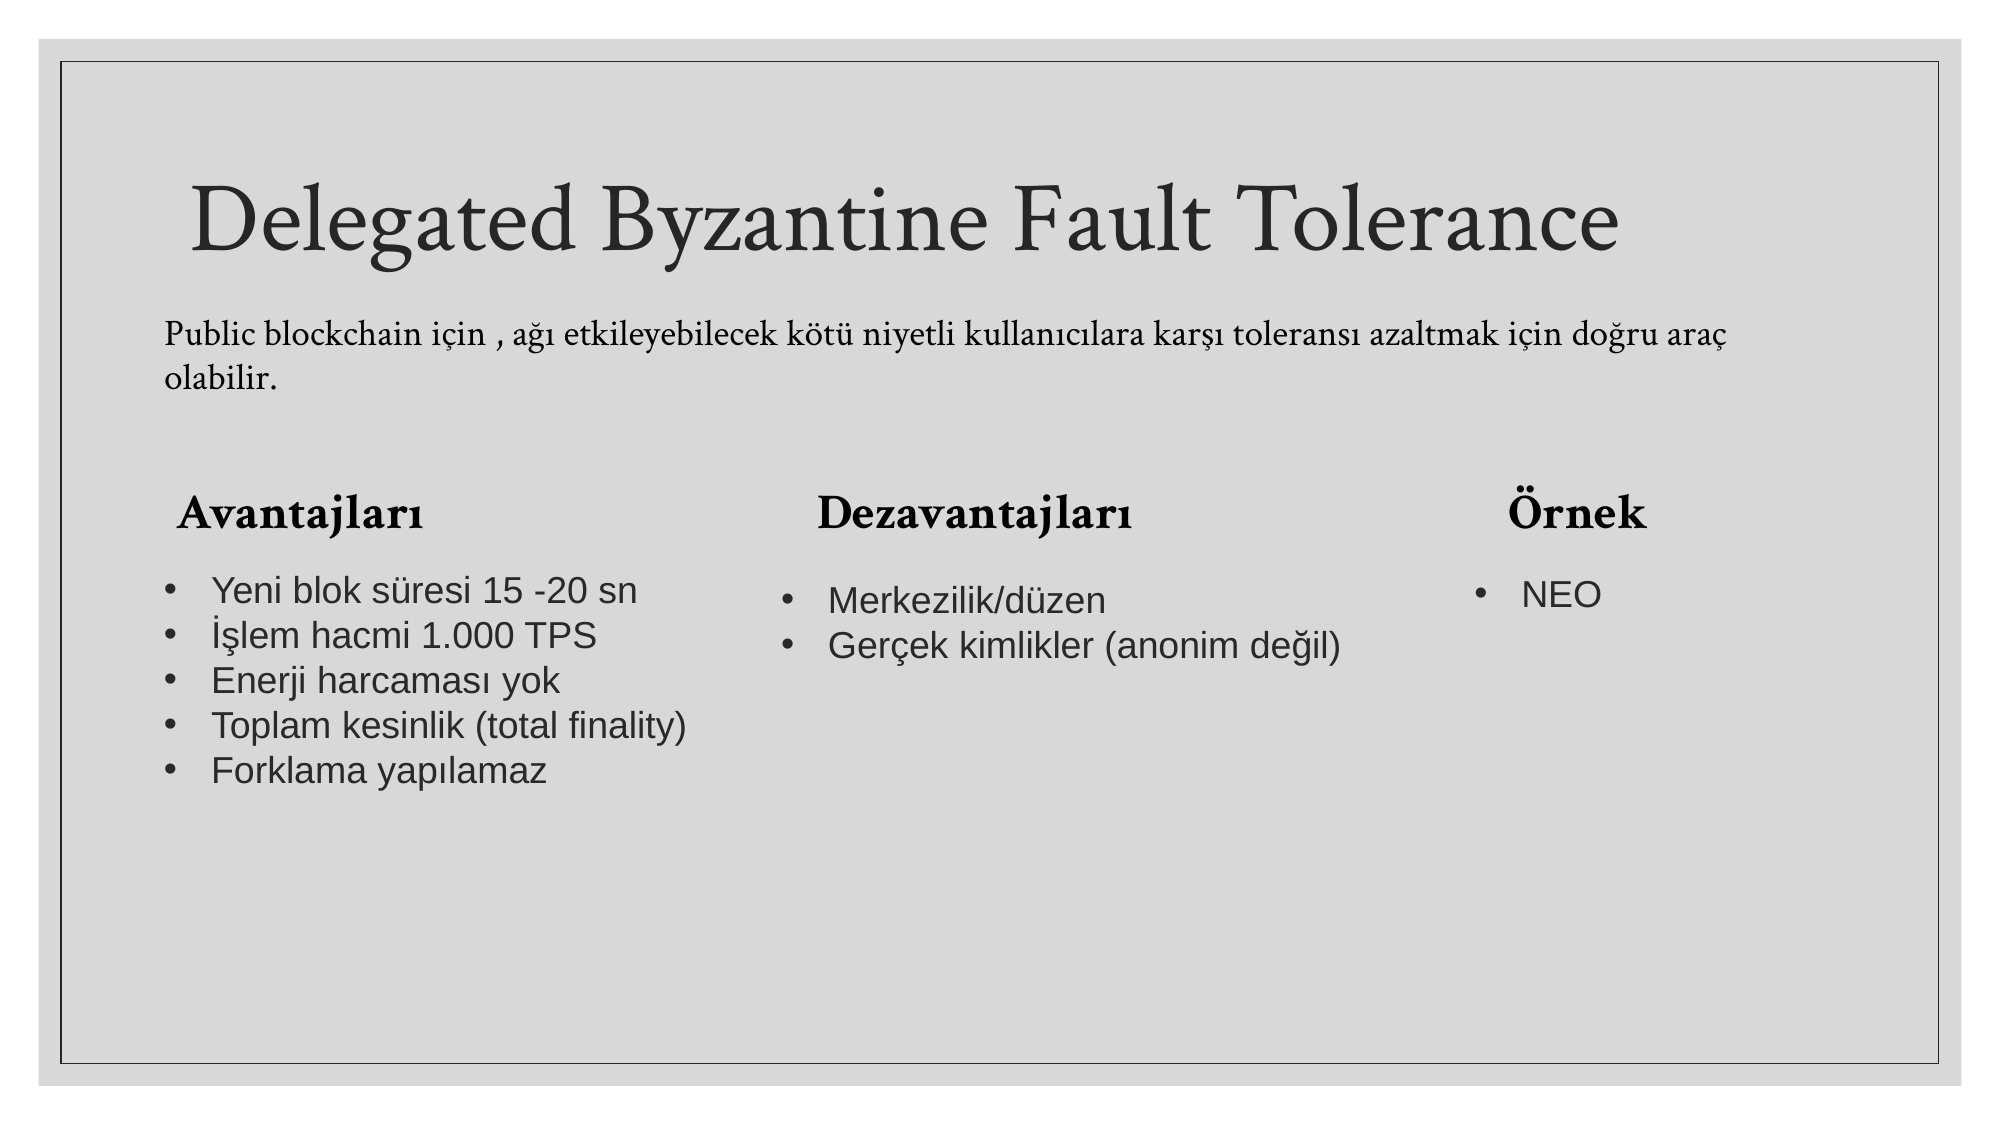

# Delegated Byzantine Fault Tolerance
Public blockchain için , ağı etkileyebilecek kötü niyetli kullanıcılara karşı toleransı azaltmak için doğru araç olabilir.
Örnek
Avantajları
Dezavantajları
Yeni blok süresi 15 -20 sn
İşlem hacmi 1.000 TPS
Enerji harcaması yok
Toplam kesinlik (total finality)
Forklama yapılamaz
NEO
Merkezilik/düzen
Gerçek kimlikler (anonim değil)